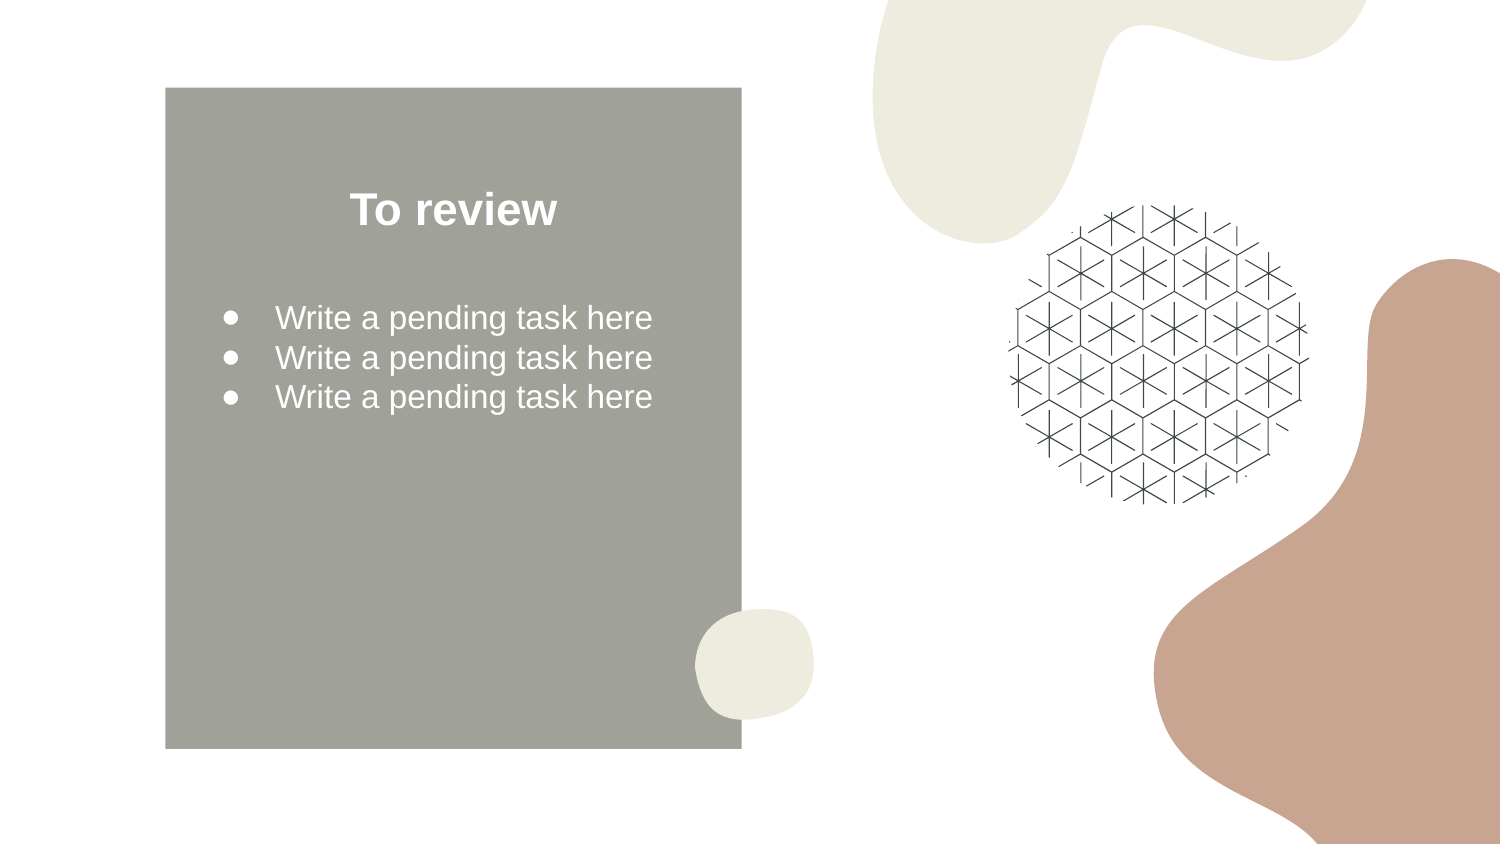

To review
Write a pending task here
Write a pending task here
Write a pending task here